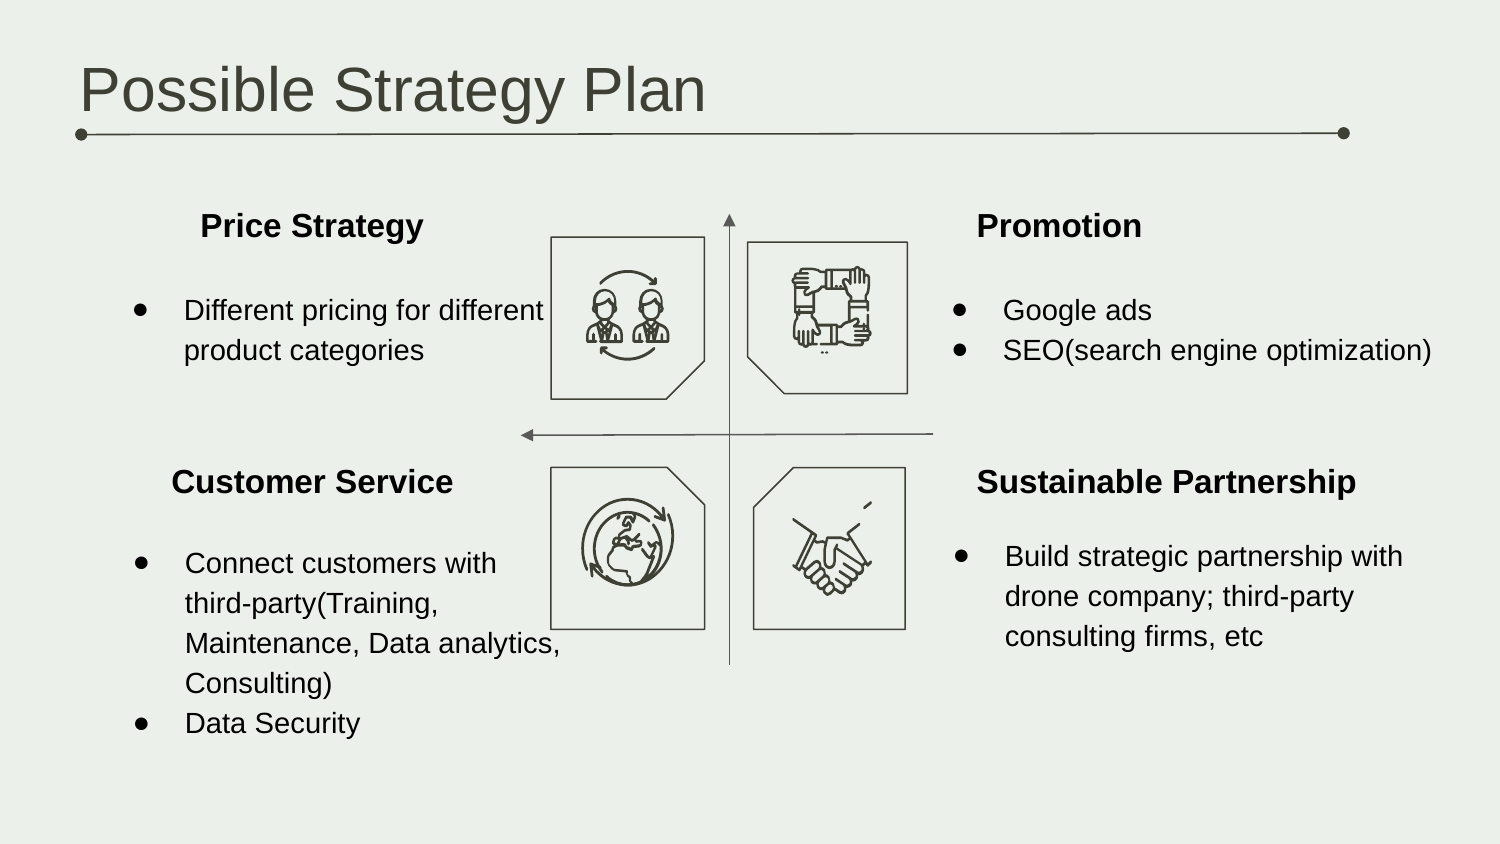

# Possible Strategy Plan
Price Strategy
Promotion

Different pricing for different product categories
Google ads
SEO(search engine optimization)
Customer Service
Sustainable Partnership
Build strategic partnership with drone company; third-party consulting firms, etc
Connect customers with third-party(Training, Maintenance, Data analytics, Consulting)
Data Security